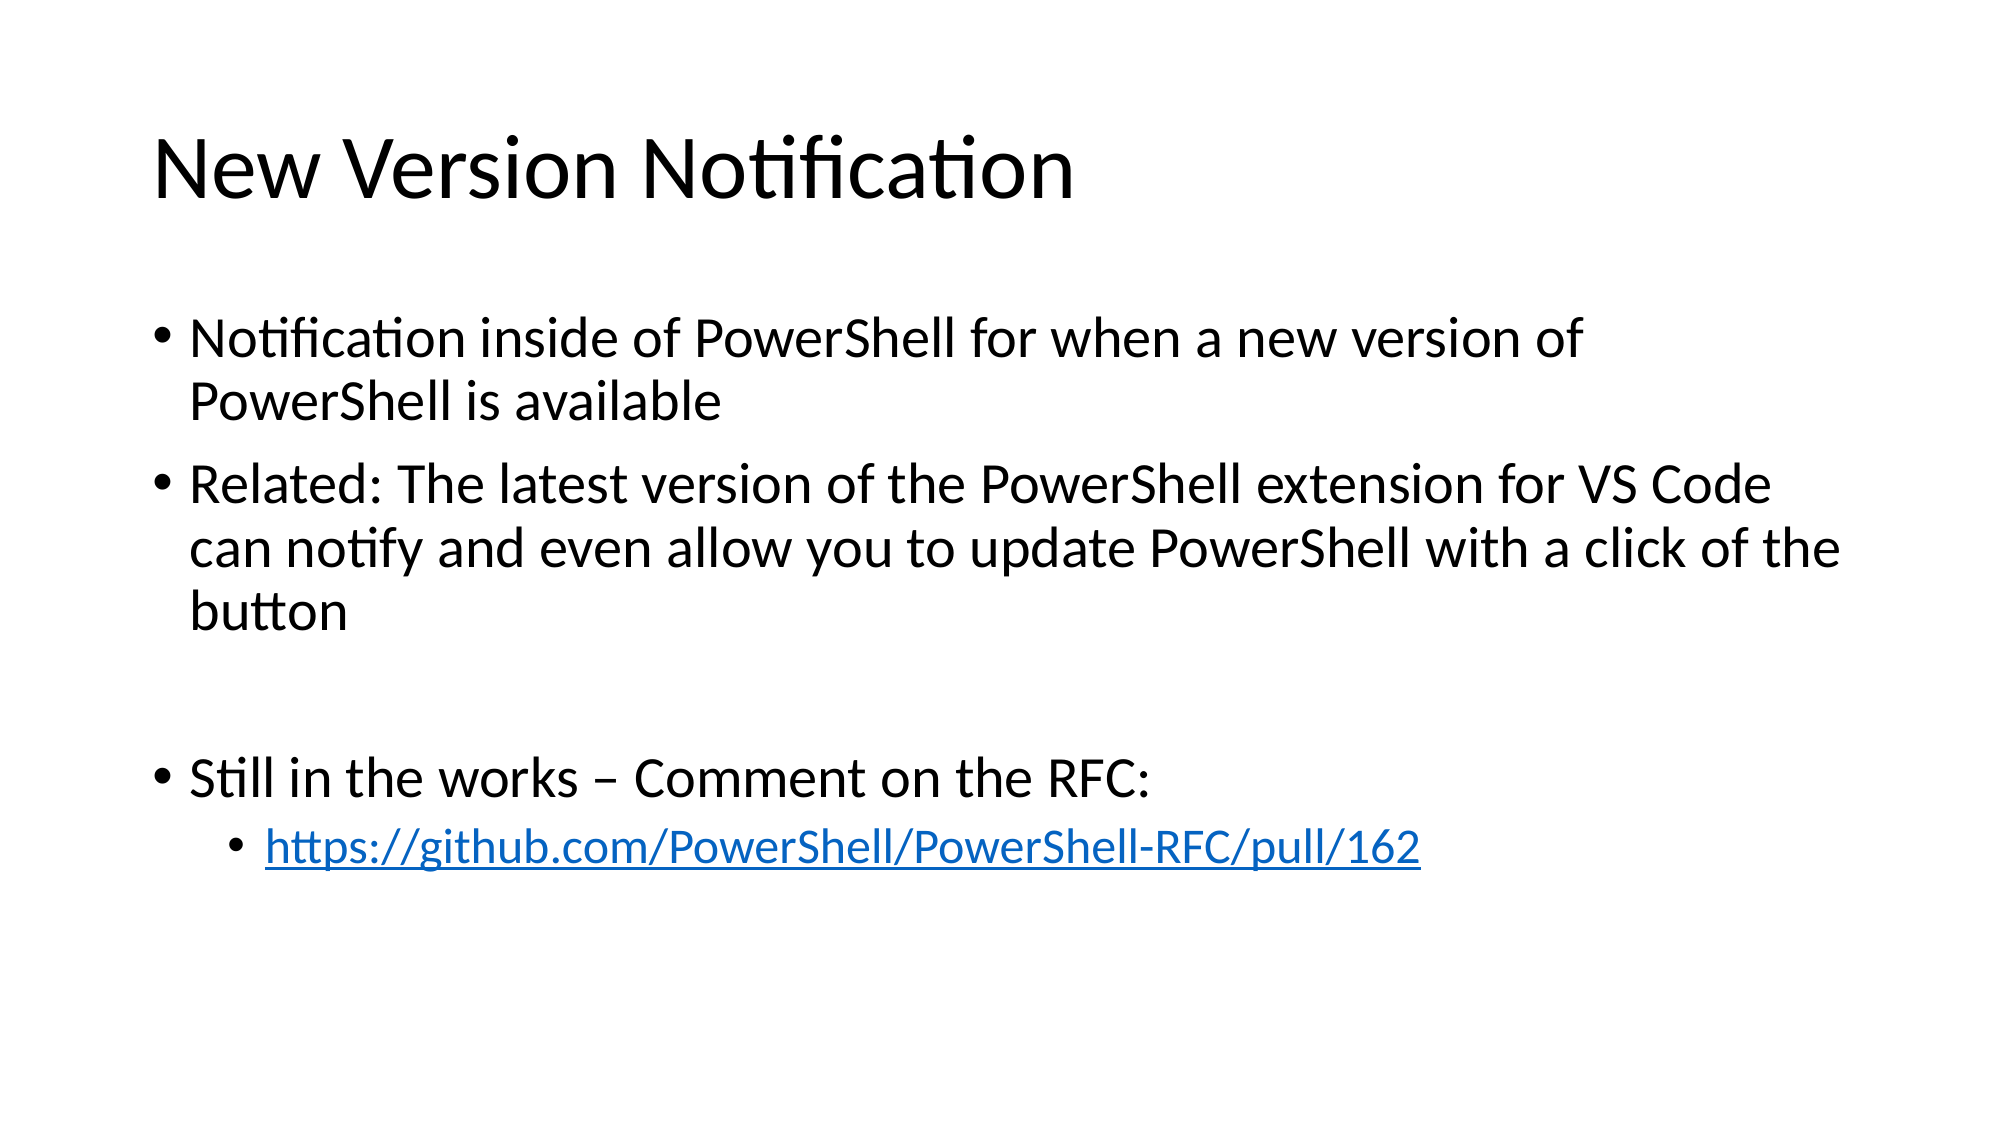

# New Version Notification
Notification inside of PowerShell for when a new version of PowerShell is available
Related: The latest version of the PowerShell extension for VS Code can notify and even allow you to update PowerShell with a click of the button

Still in the works – Comment on the RFC:
https://github.com/PowerShell/PowerShell-RFC/pull/162